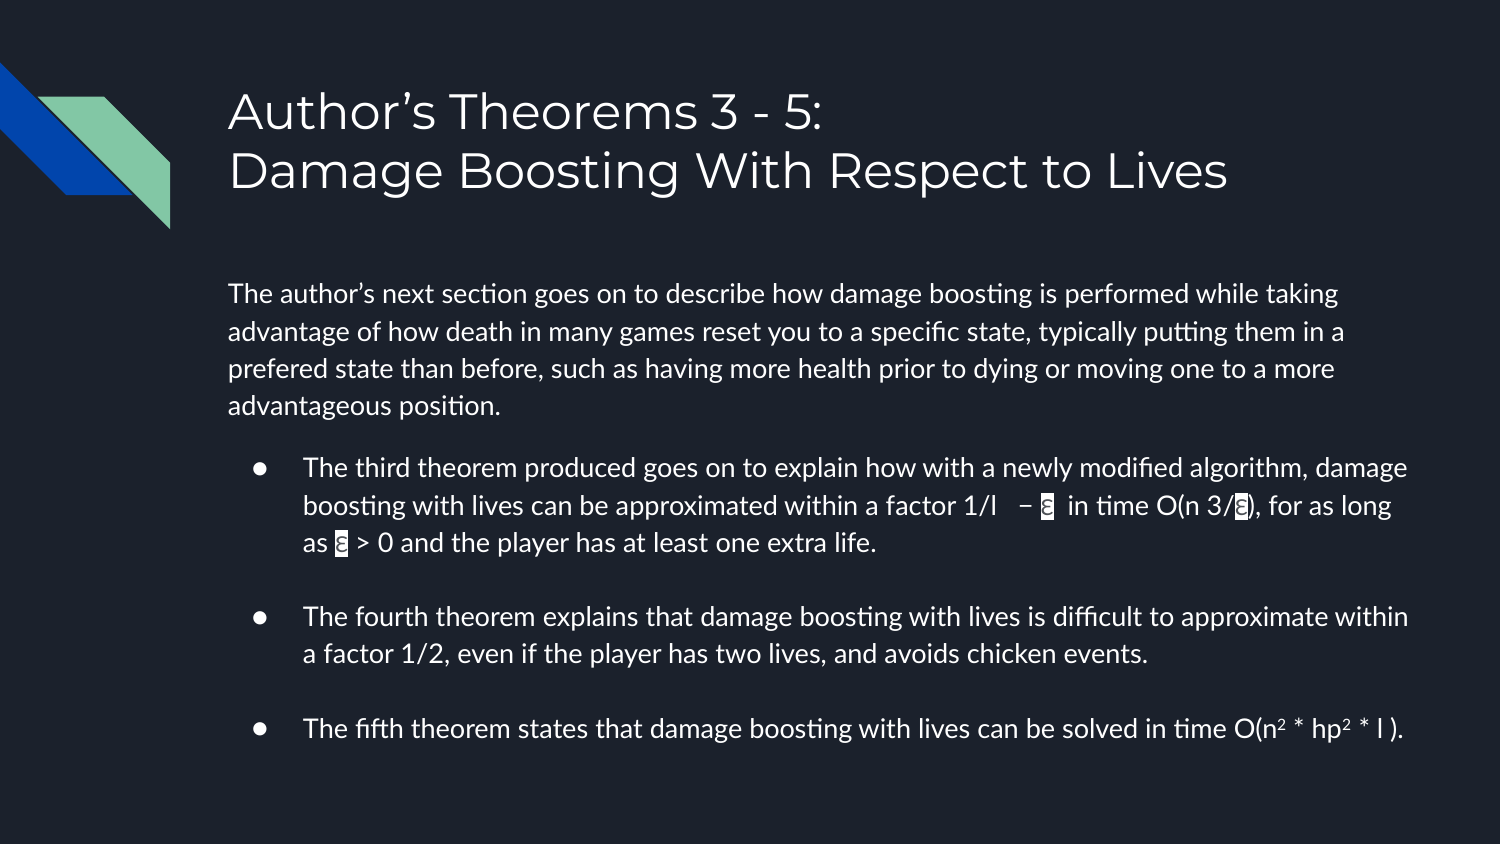

# Author’s Theorems 3 - 5:
Damage Boosting With Respect to Lives
The author’s next section goes on to describe how damage boosting is performed while taking advantage of how death in many games reset you to a specific state, typically putting them in a prefered state than before, such as having more health prior to dying or moving one to a more advantageous position.
The third theorem produced goes on to explain how with a newly modified algorithm, damage boosting with lives can be approximated within a factor 1/l   − Ɛ  in time O(n 3/Ɛ), for as long as Ɛ > 0 and the player has at least one extra life.
The fourth theorem explains that damage boosting with lives is difficult to approximate within a factor 1/2, even if the player has two lives, and avoids chicken events.
The fifth theorem states that damage boosting with lives can be solved in time O(n2 * hp2 * l ).